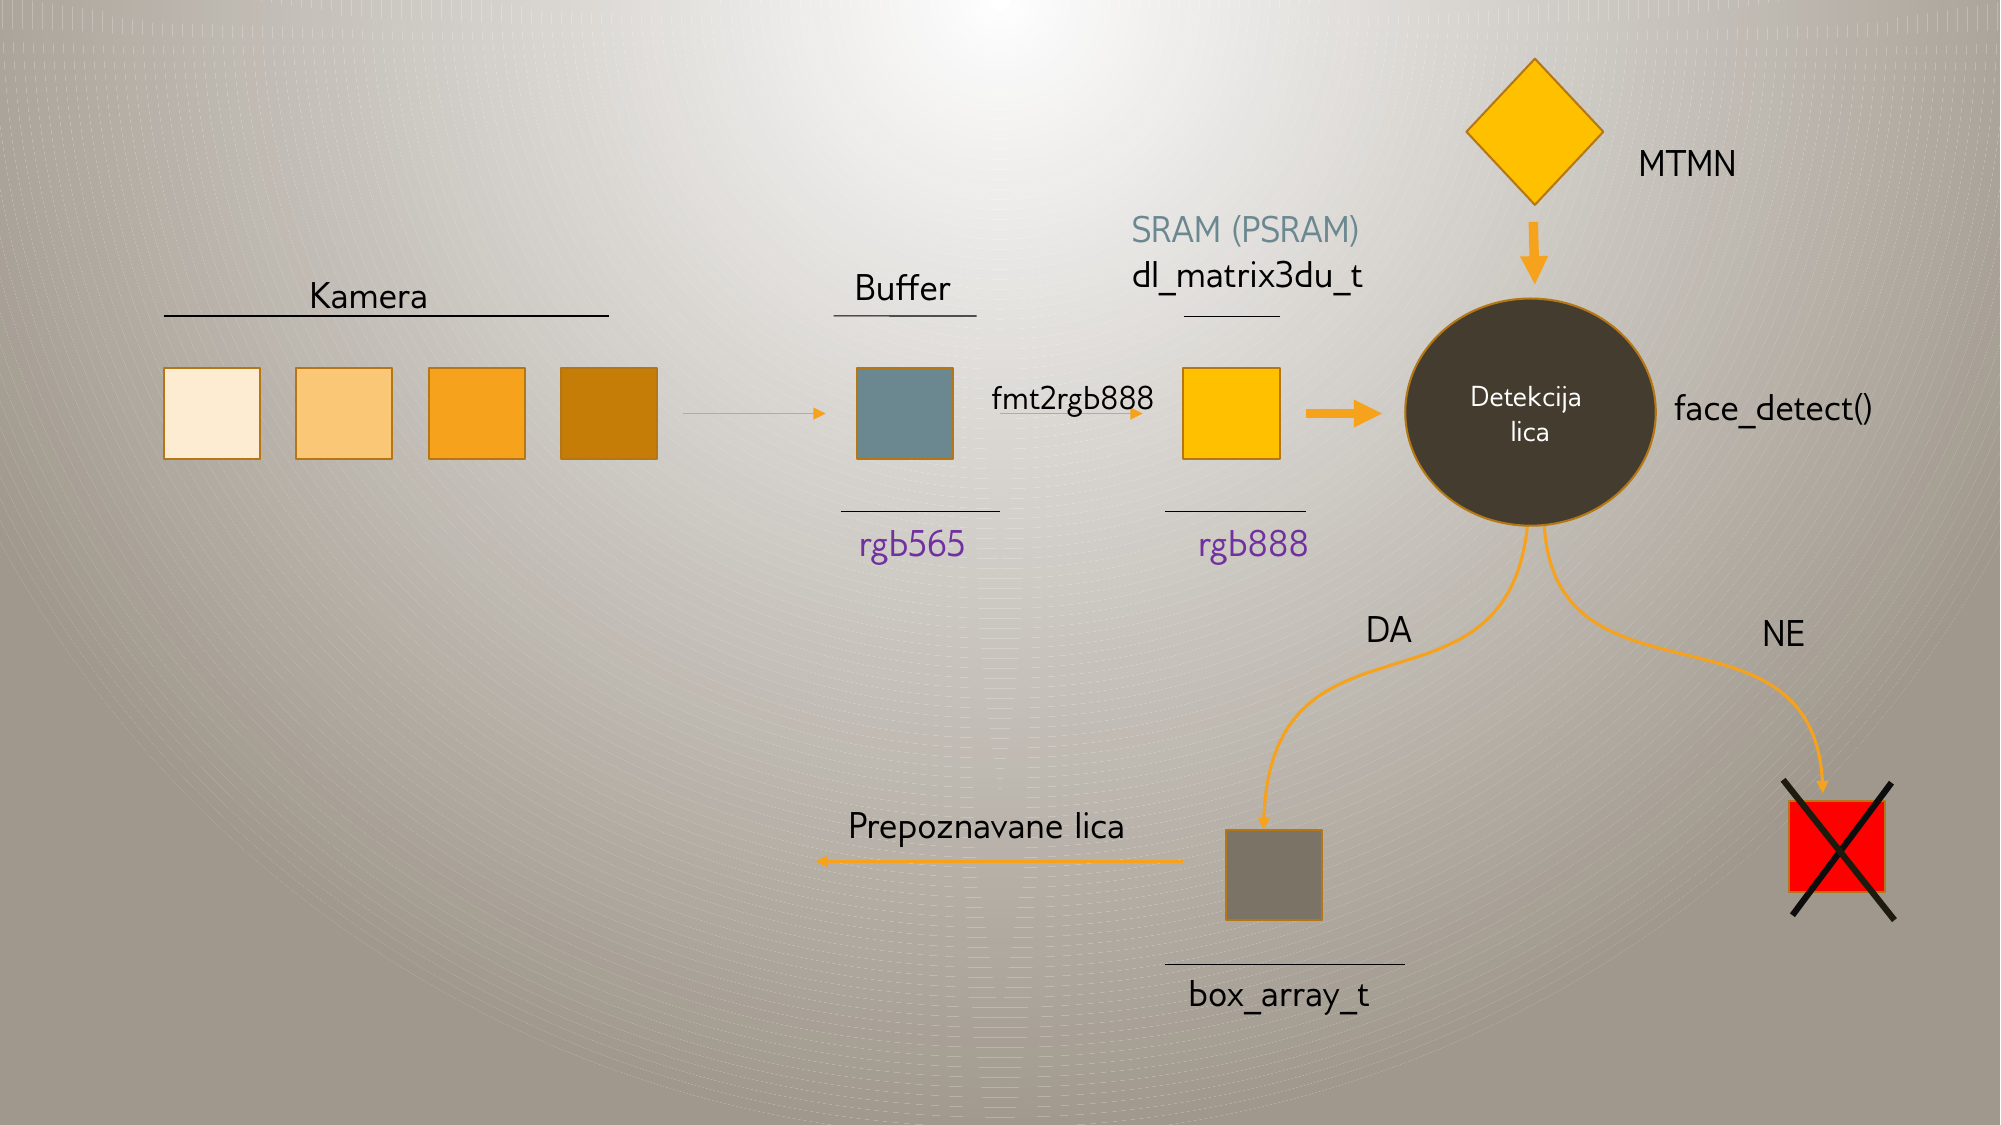

MTMN
SRAM (PSRAM)
dl_matrix3du_t
Buffer
  Kamera
Detekcija
lica

fmt2rgb888

face_detect()
rgb565
rgb888
DA
NE
Prepoznavane lica

box_array_t